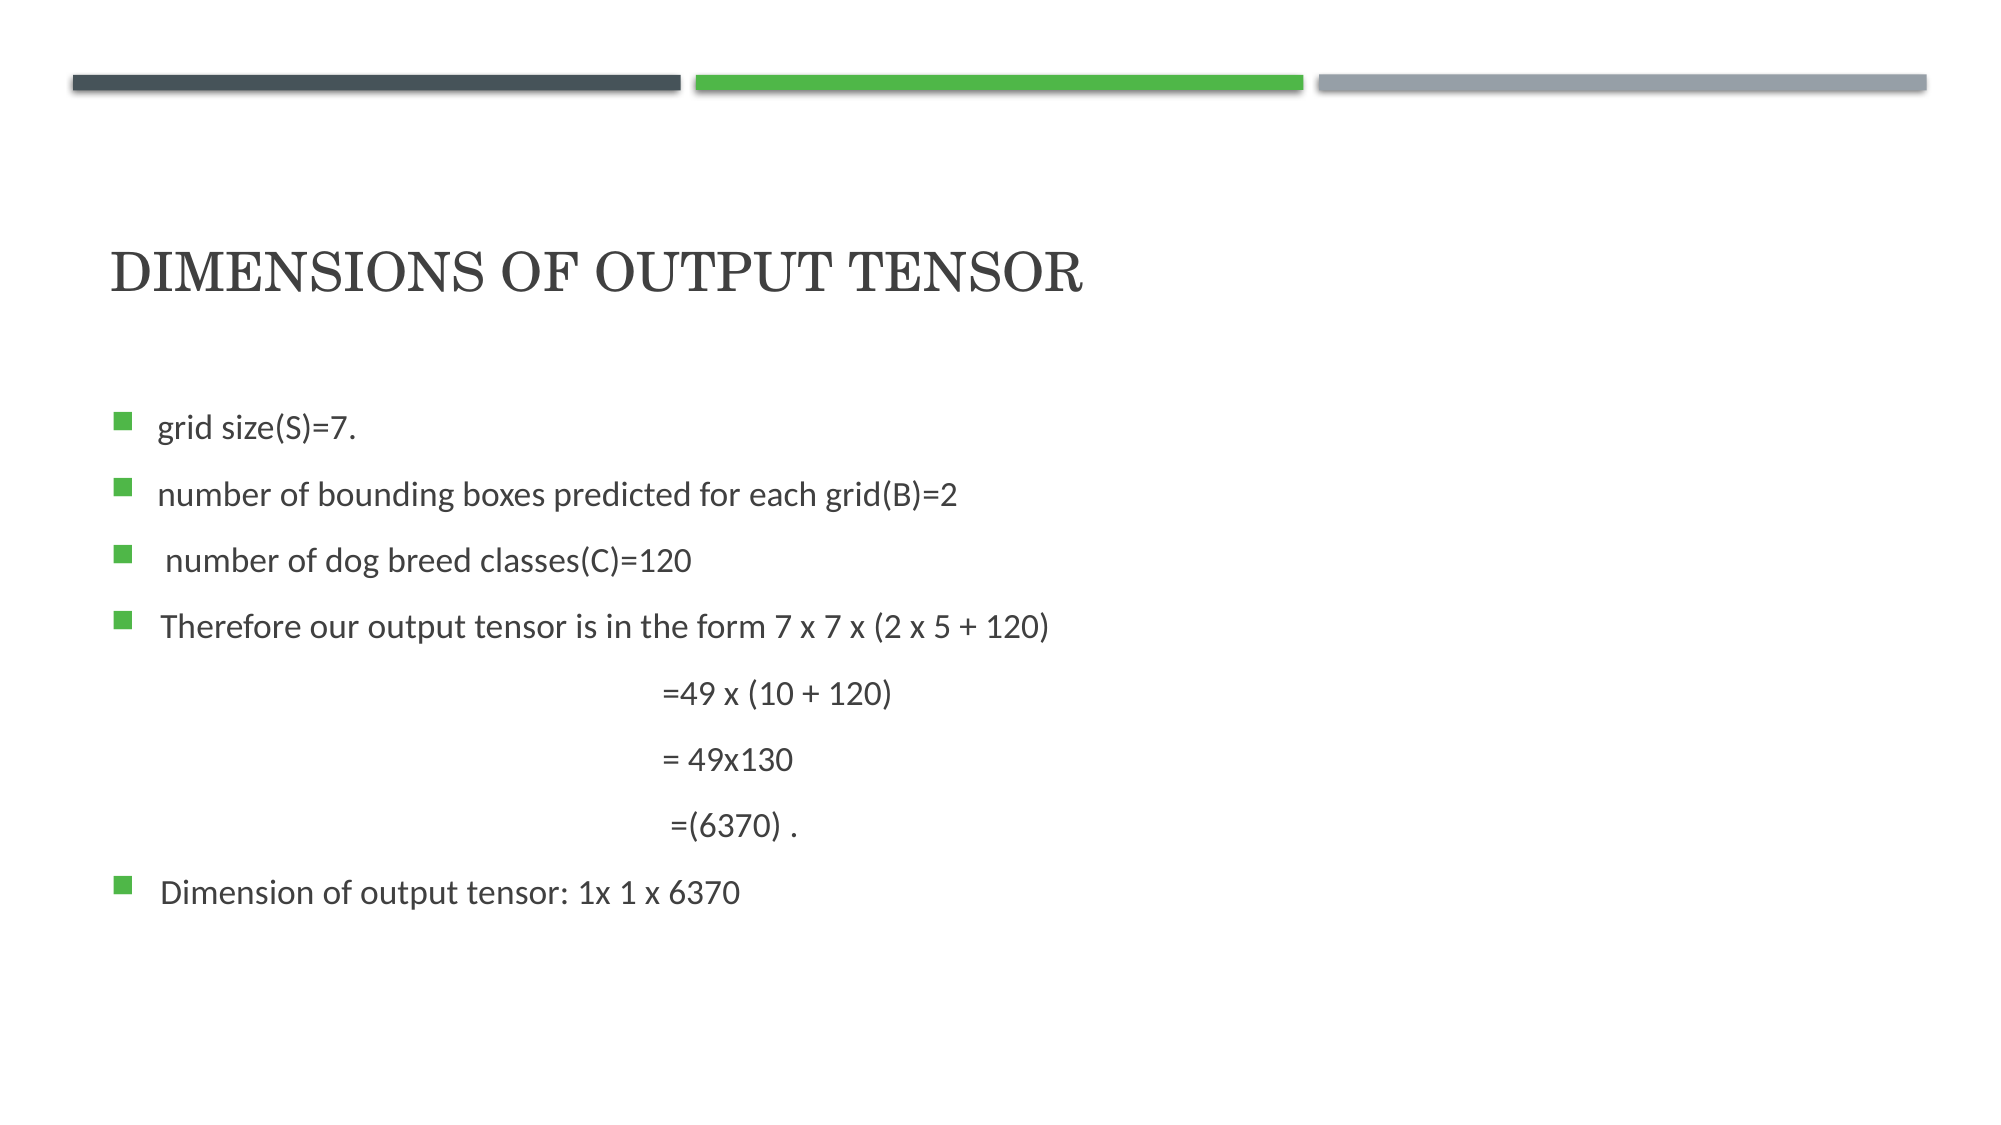

# Dimensions of output tensor
grid size(S)=7.
number of bounding boxes predicted for each grid(B)=2
 number of dog breed classes(C)=120
Therefore our output tensor is in the form 7 x 7 x (2 x 5 + 120)
                                                                     =49 x (10 + 120)
                                                                     = 49x130
                                                                      =(6370) .
Dimension of output tensor: 1x 1 x 6370